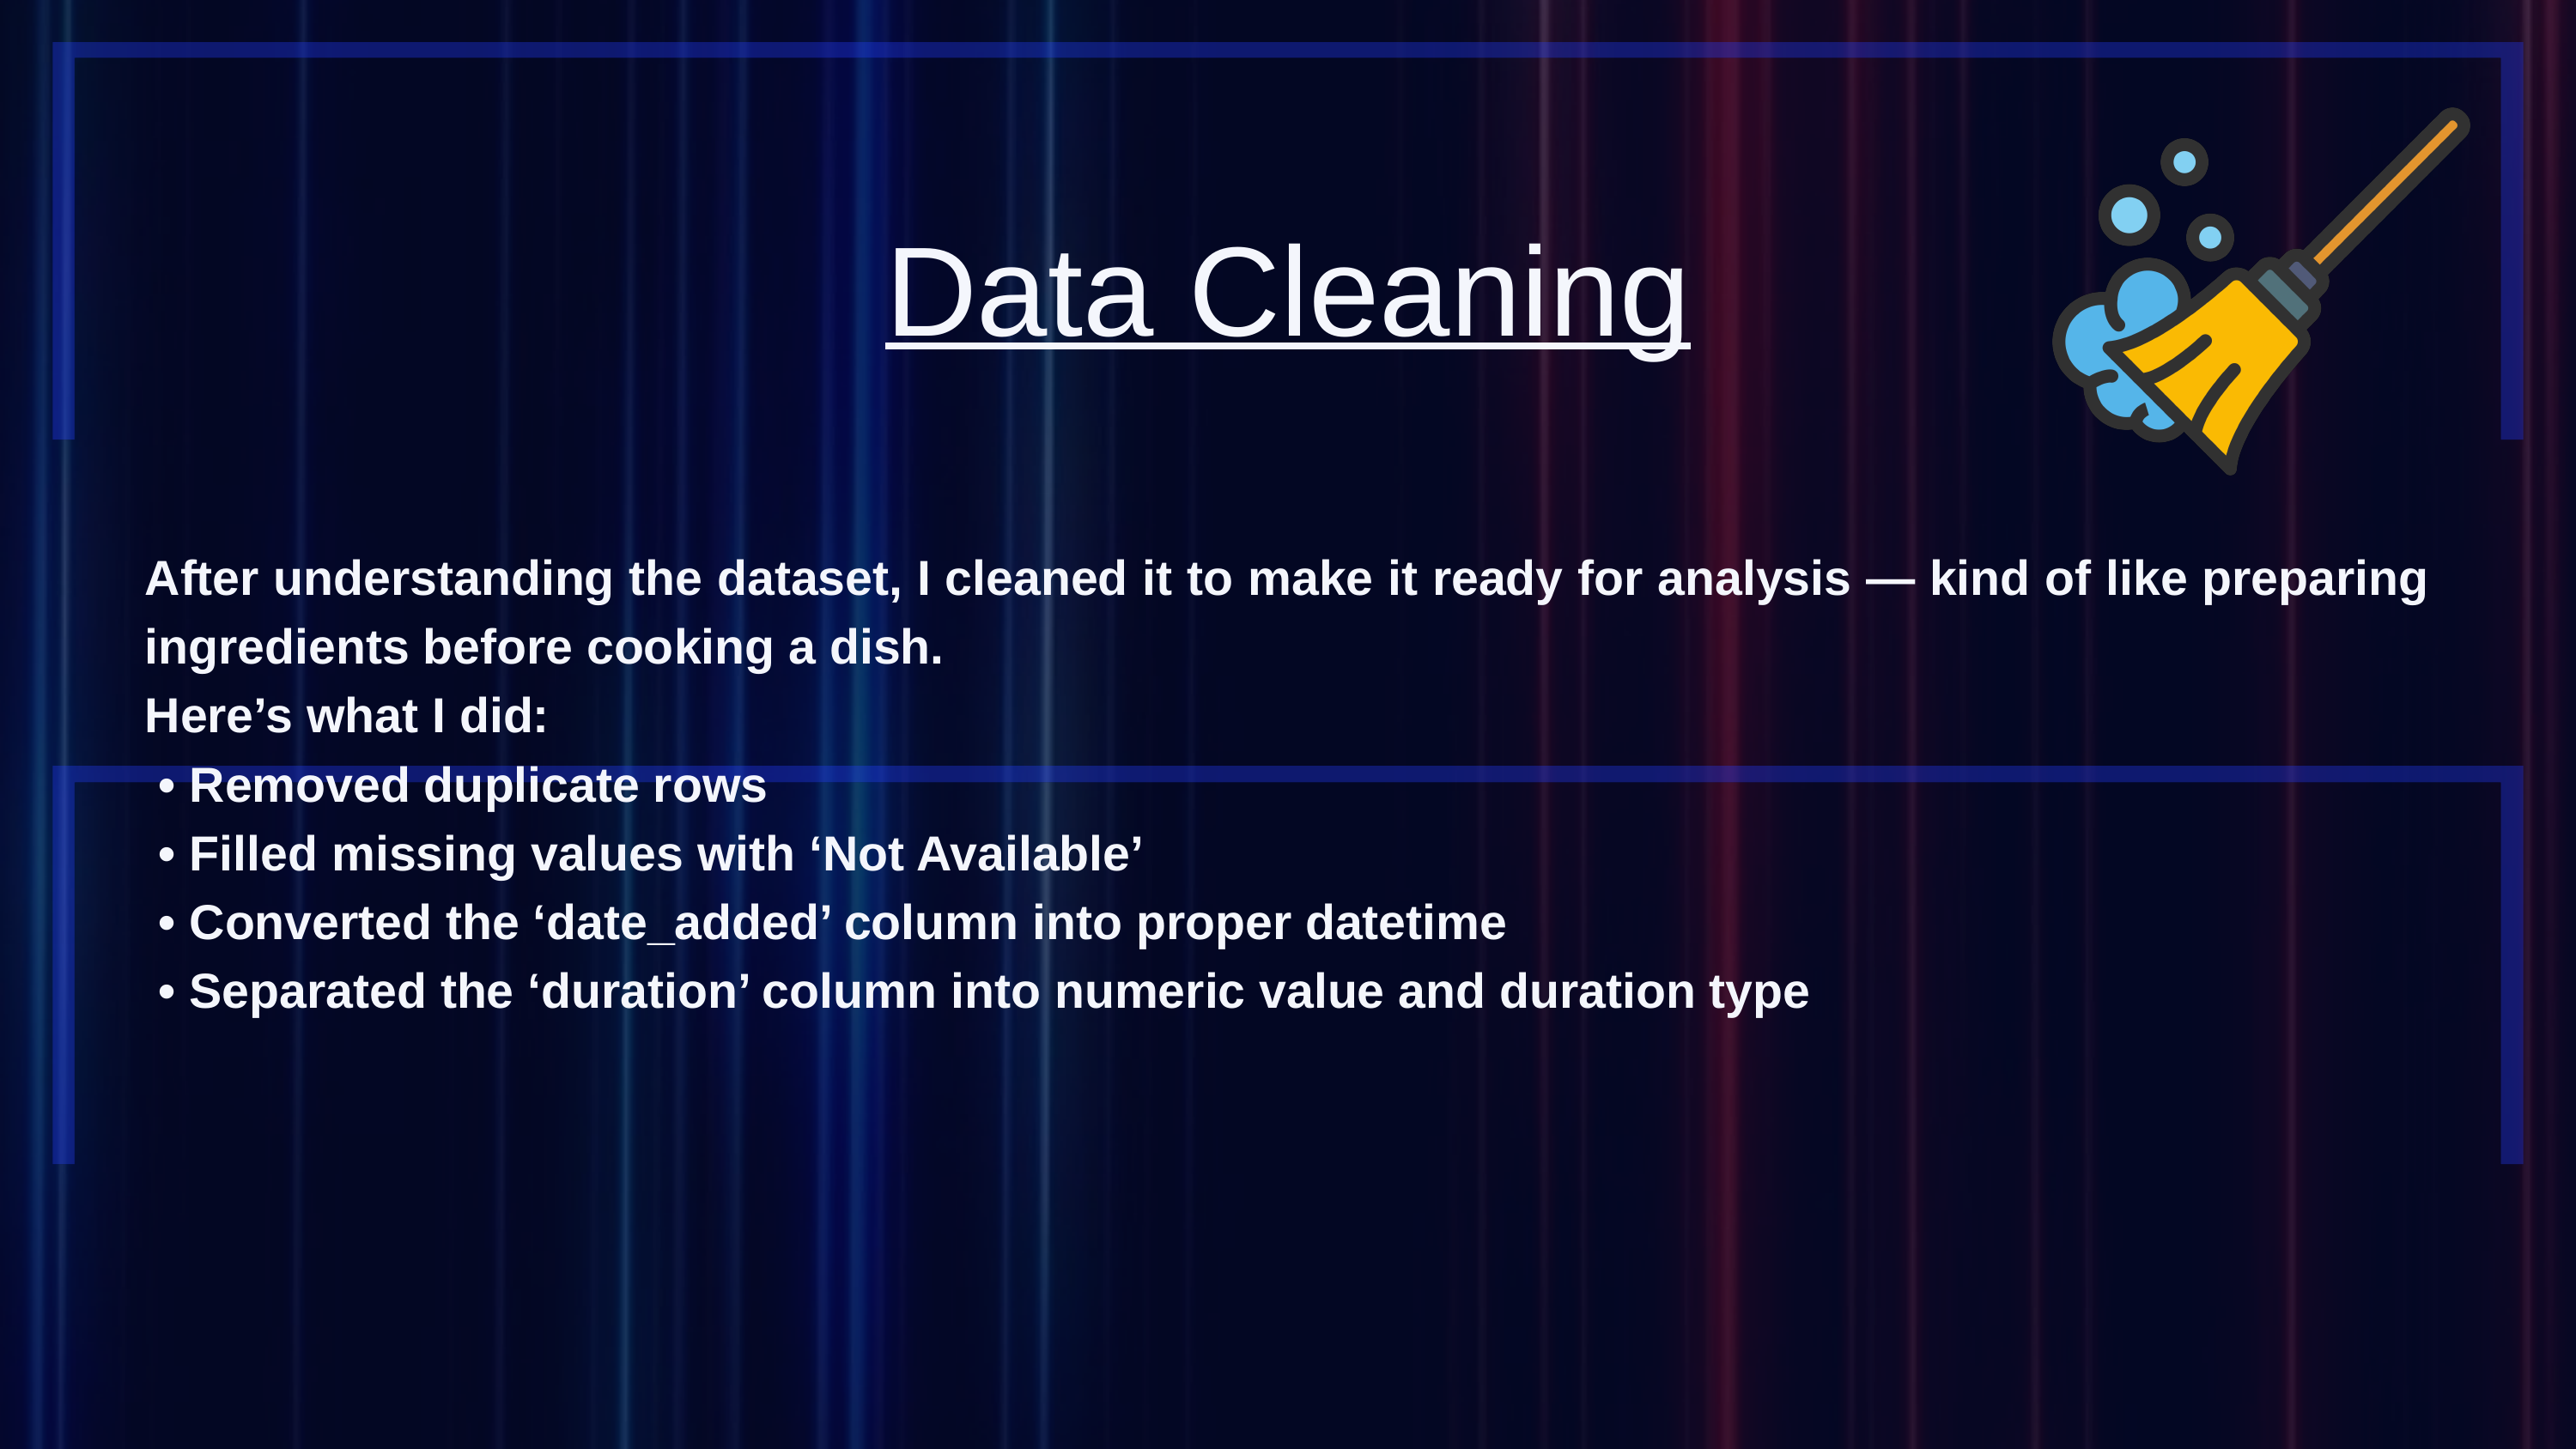

Data Cleaning

After understanding the dataset, I cleaned it to make it ready for analysis — kind of like preparing ingredients before cooking a dish.
Here’s what I did:
 • Removed duplicate rows
 • Filled missing values with ‘Not Available’
 • Converted the ‘date_added’ column into proper datetime
 • Separated the ‘duration’ column into numeric value and duration type